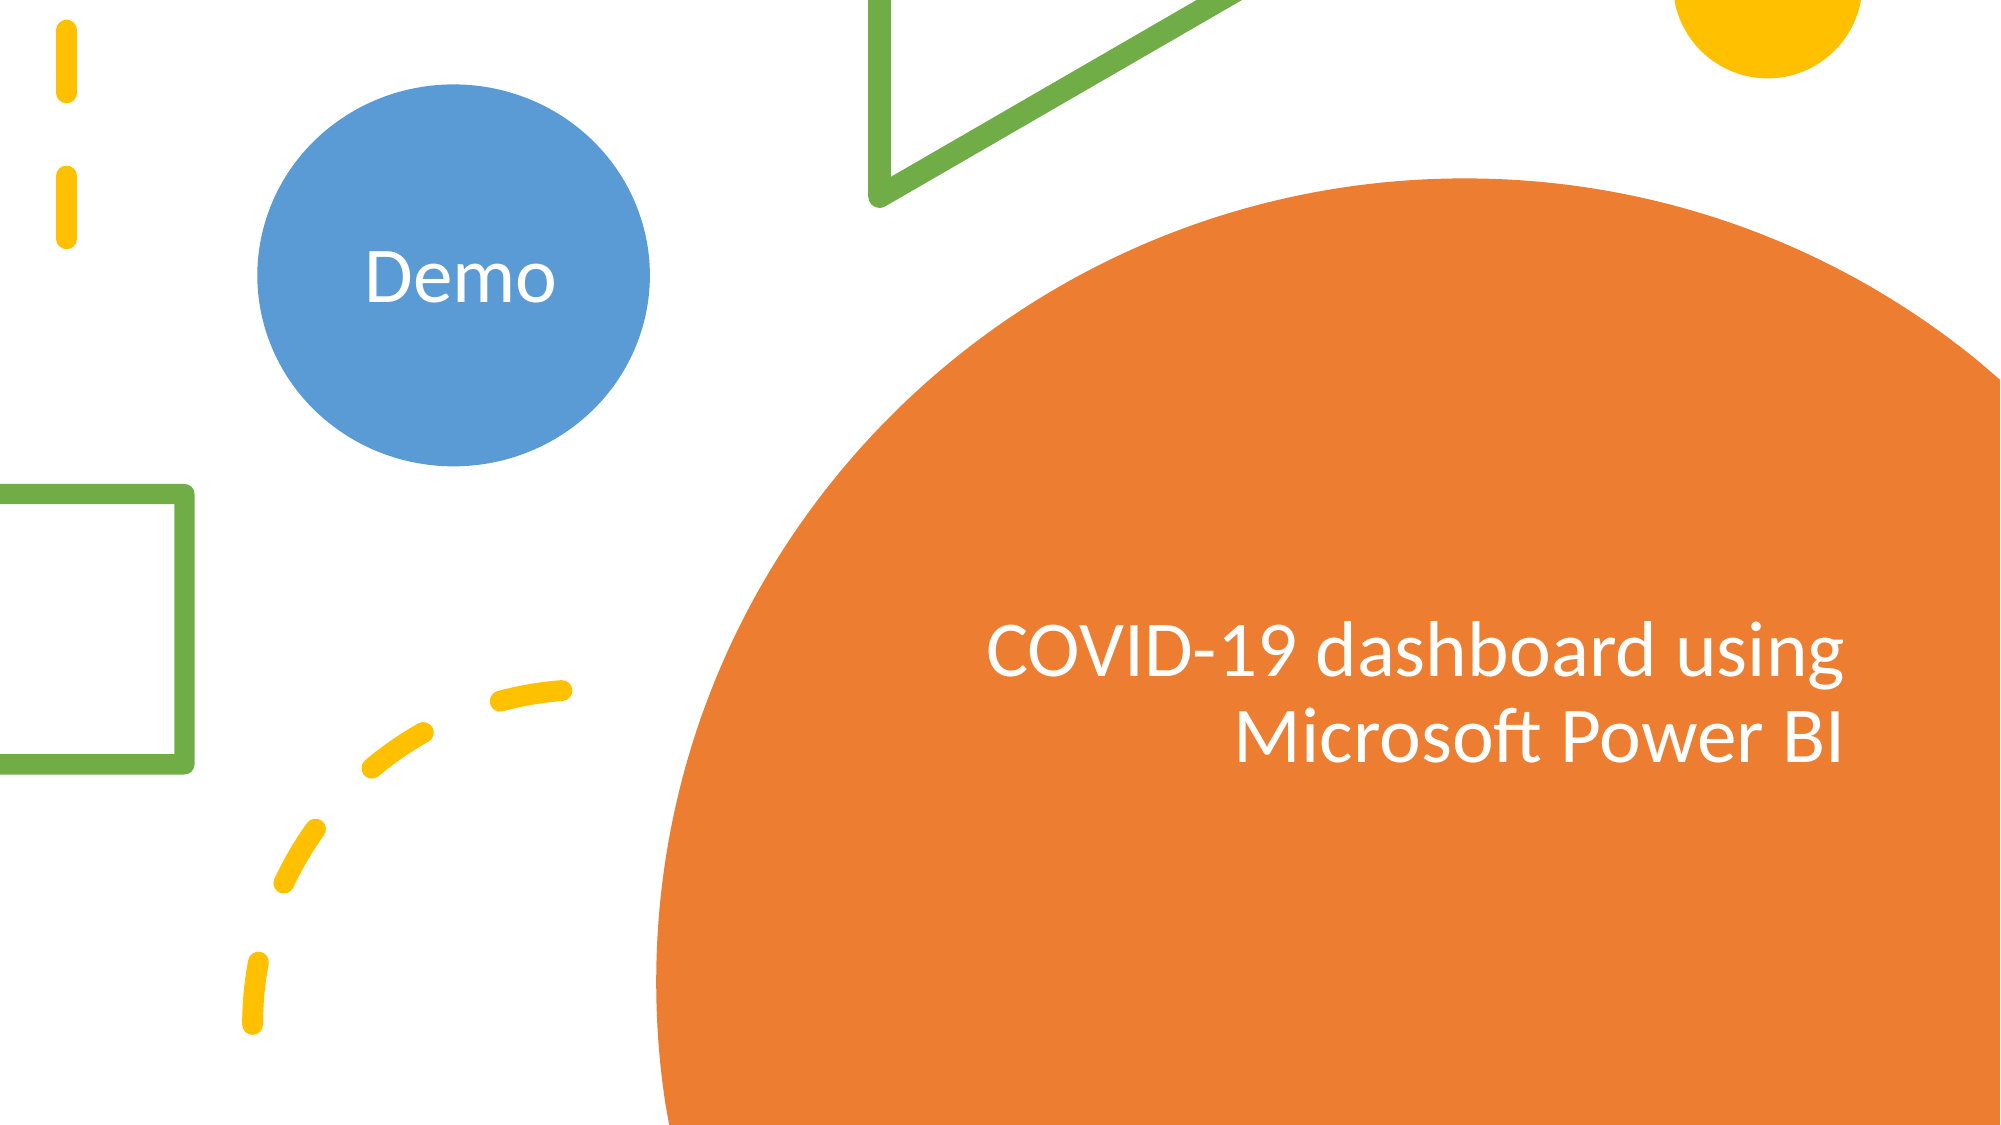

Demo

# COVID-19 dashboard using Microsoft Power BI